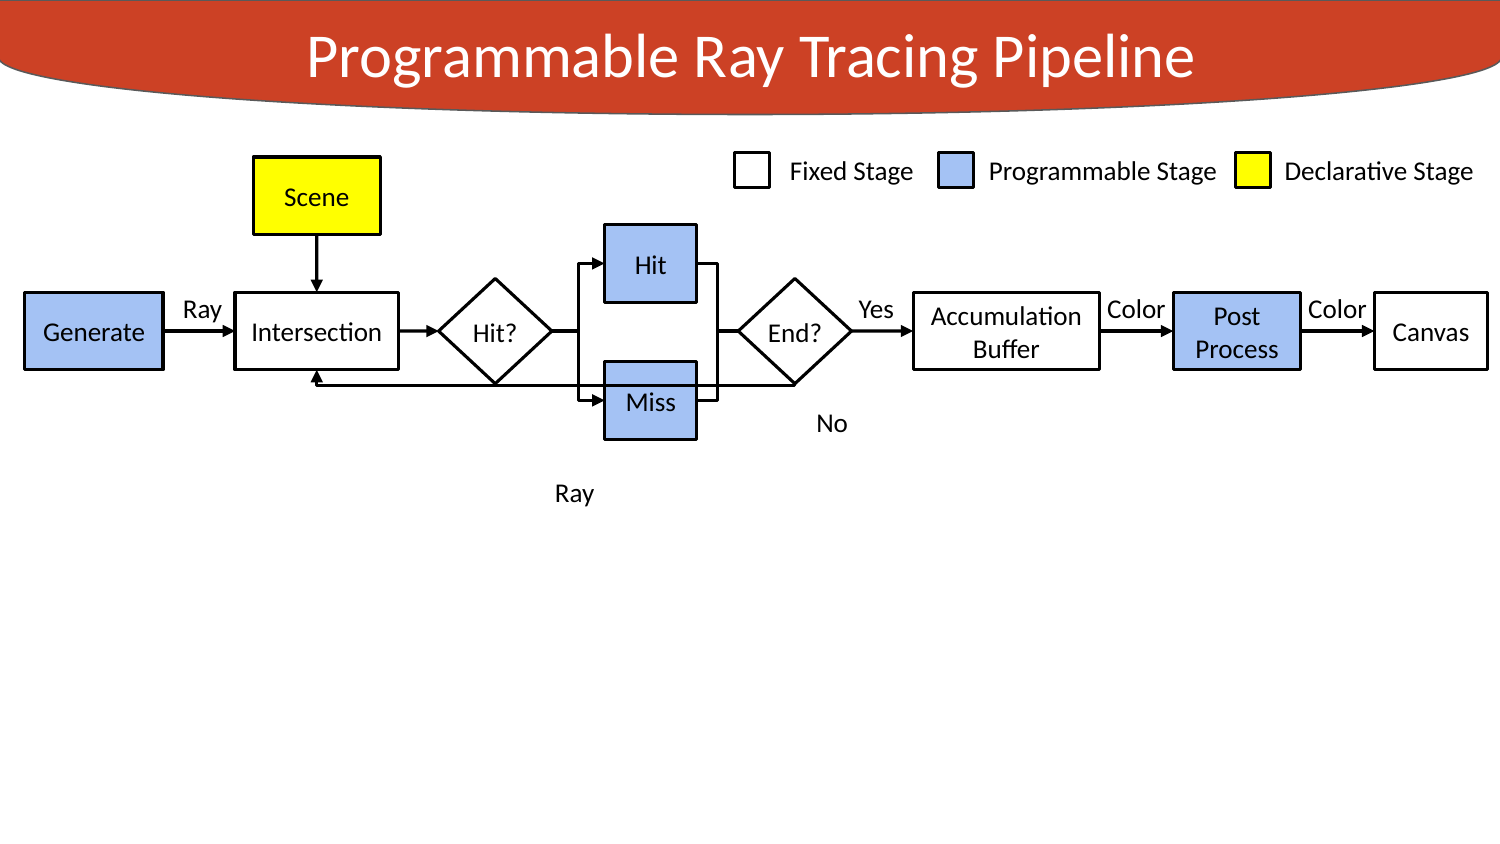

Programmable Ray Tracing Pipeline

Experiments
Fixed Stage
Programmable Stage
Declarative Stage

Scene
Hit

Ray
Yes
Color
Color
Generate
Accumulation Buffer
Post Process
Canvas
Intersection
Hit?
End?
Miss
No
Ray